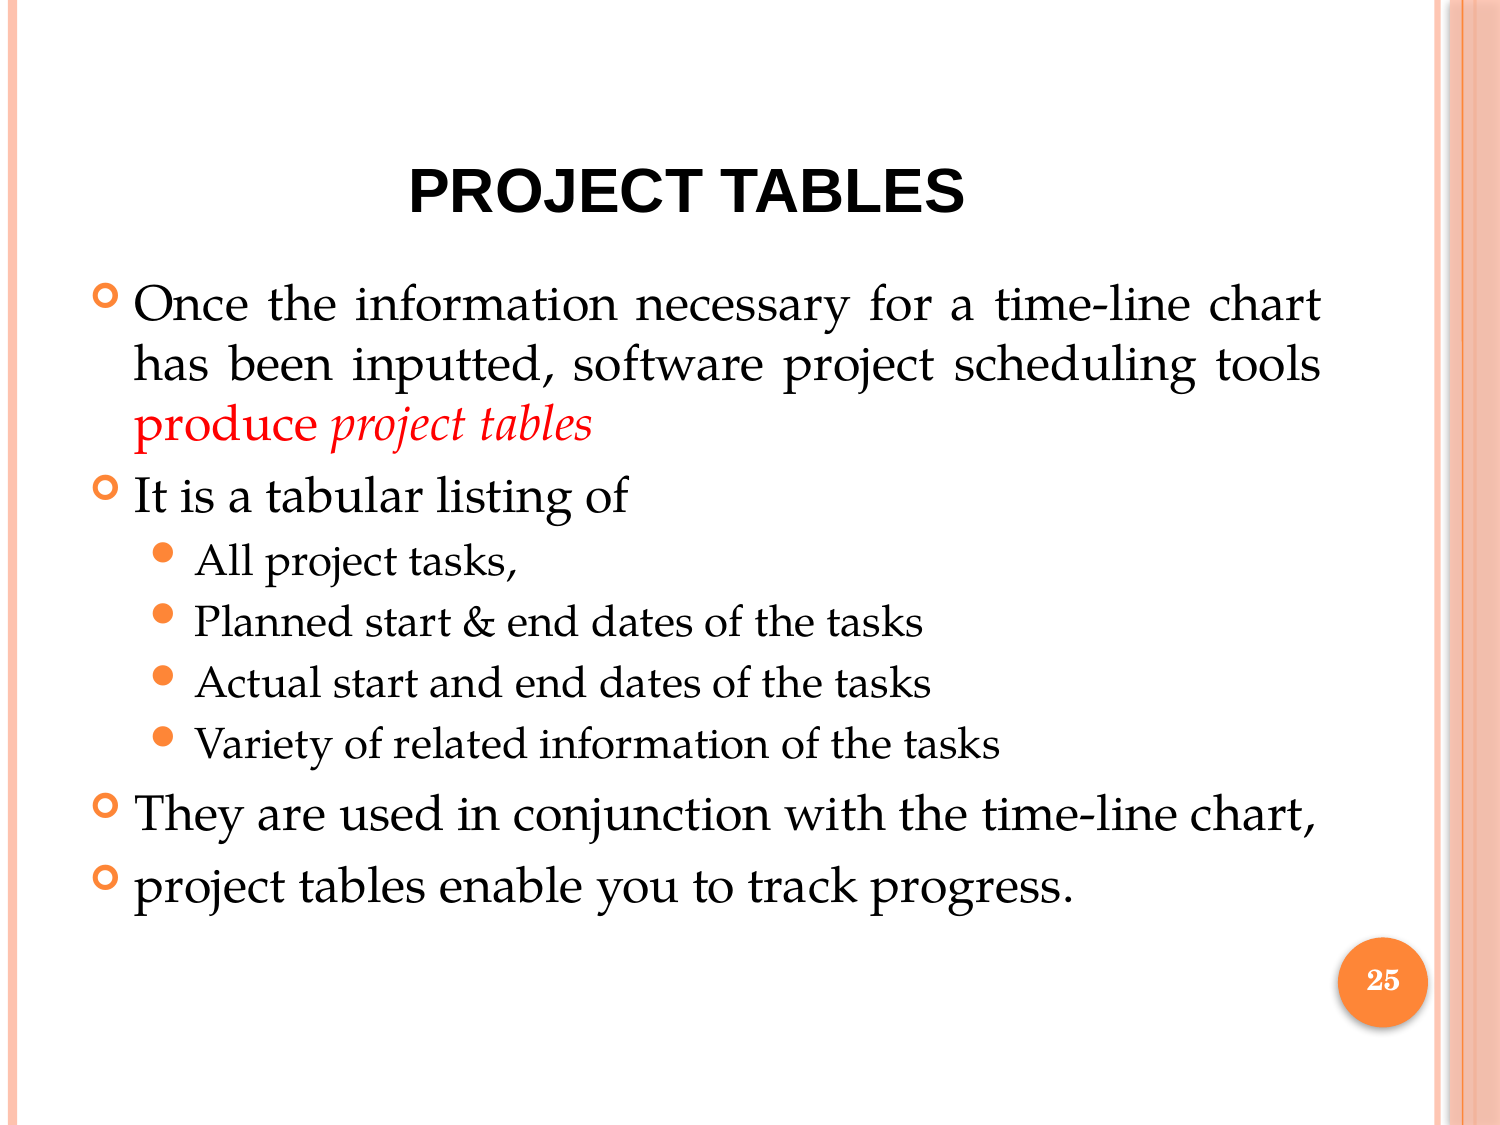

# Project tables
Once the information necessary for a time-line chart has been inputted, software project scheduling tools produce project tables
It is a tabular listing of
All project tasks,
Planned start & end dates of the tasks
Actual start and end dates of the tasks
Variety of related information of the tasks
They are used in conjunction with the time-line chart,
project tables enable you to track progress.
25